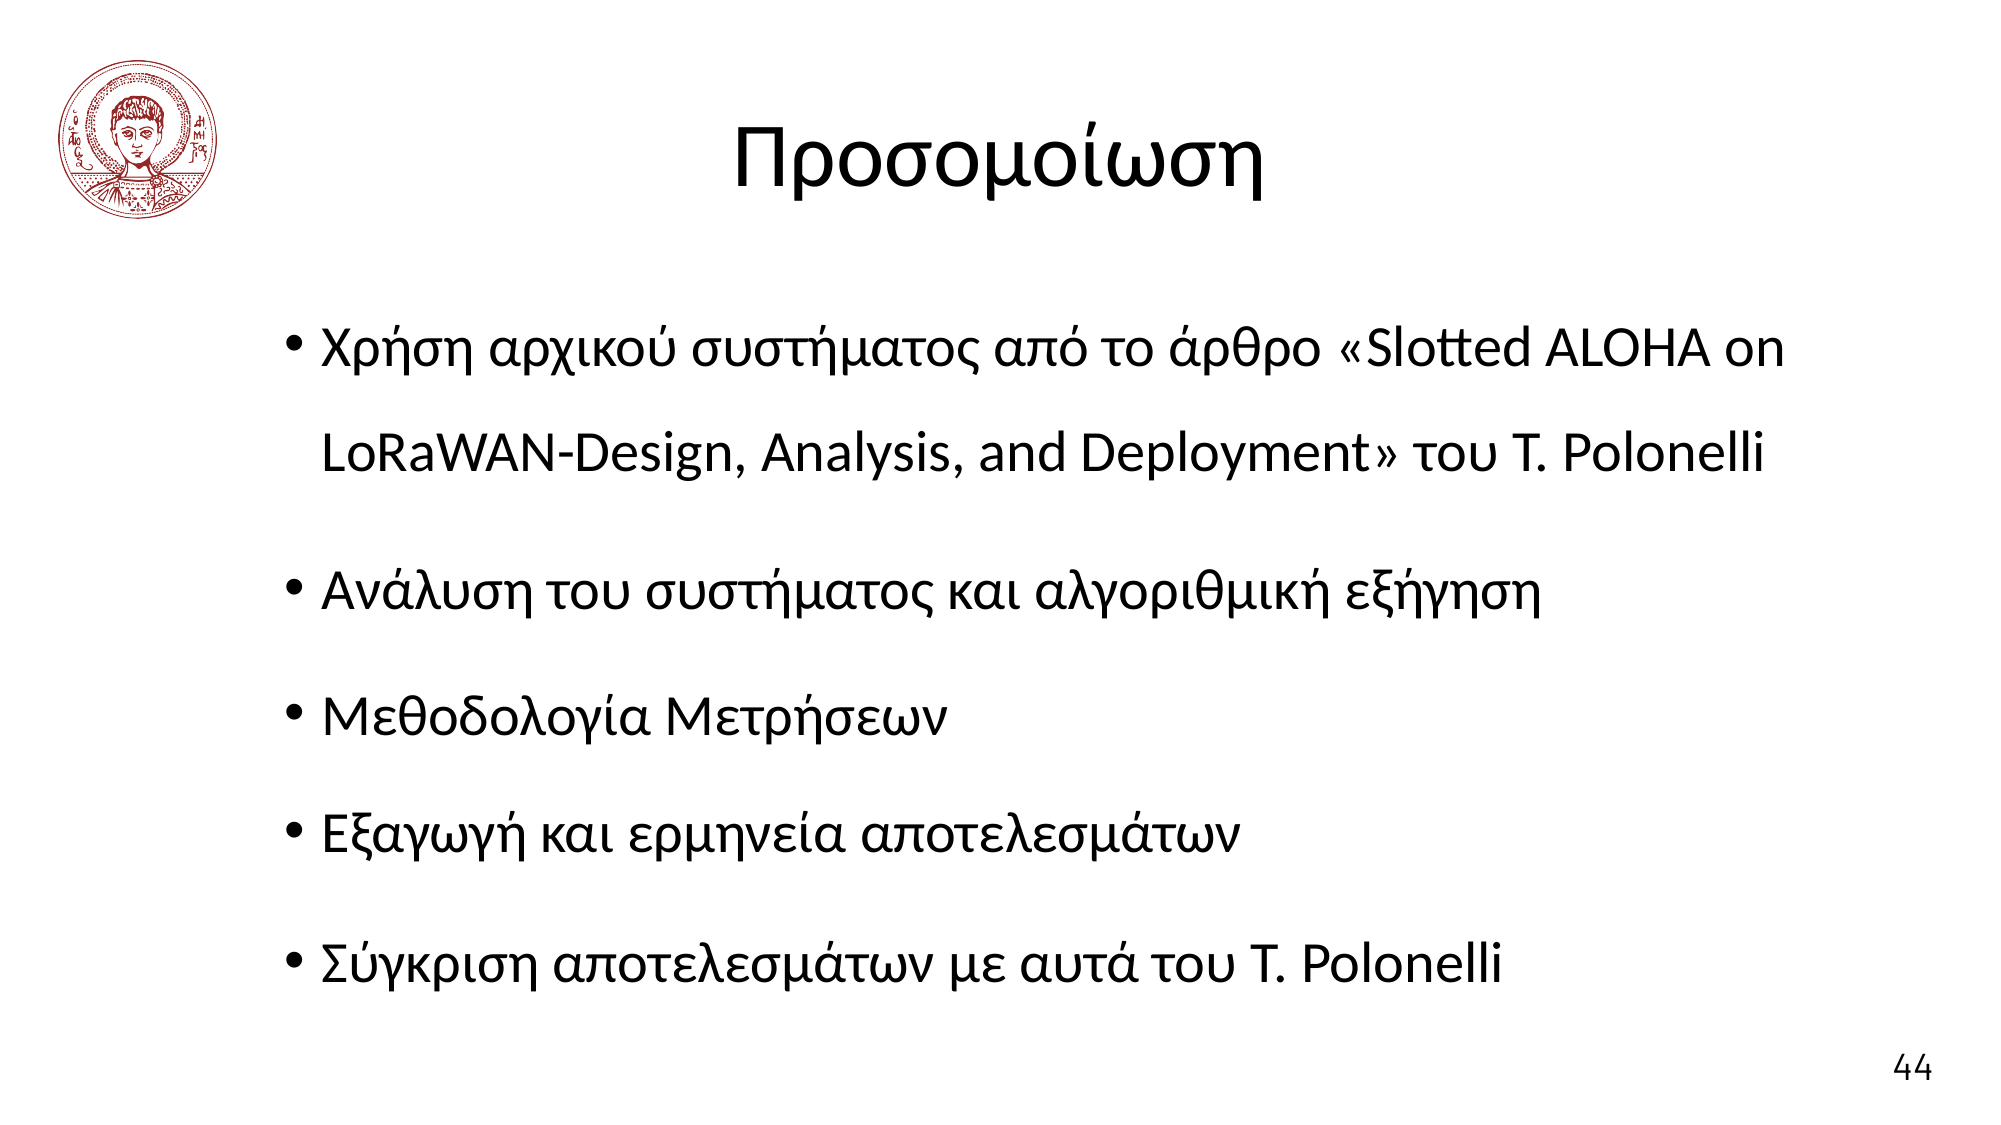

# Προσομοίωση
Χρήση αρχικού συστήματος από το άρθρο «Slotted ALOHA on LoRaWAN-Design, Analysis, and Deployment» του T. Polonelli
Ανάλυση του συστήματος και αλγοριθμική εξήγηση
Μεθοδολογία Μετρήσεων
Εξαγωγή και ερμηνεία αποτελεσμάτων
Σύγκριση αποτελεσμάτων με αυτά του T. Polonelli
44